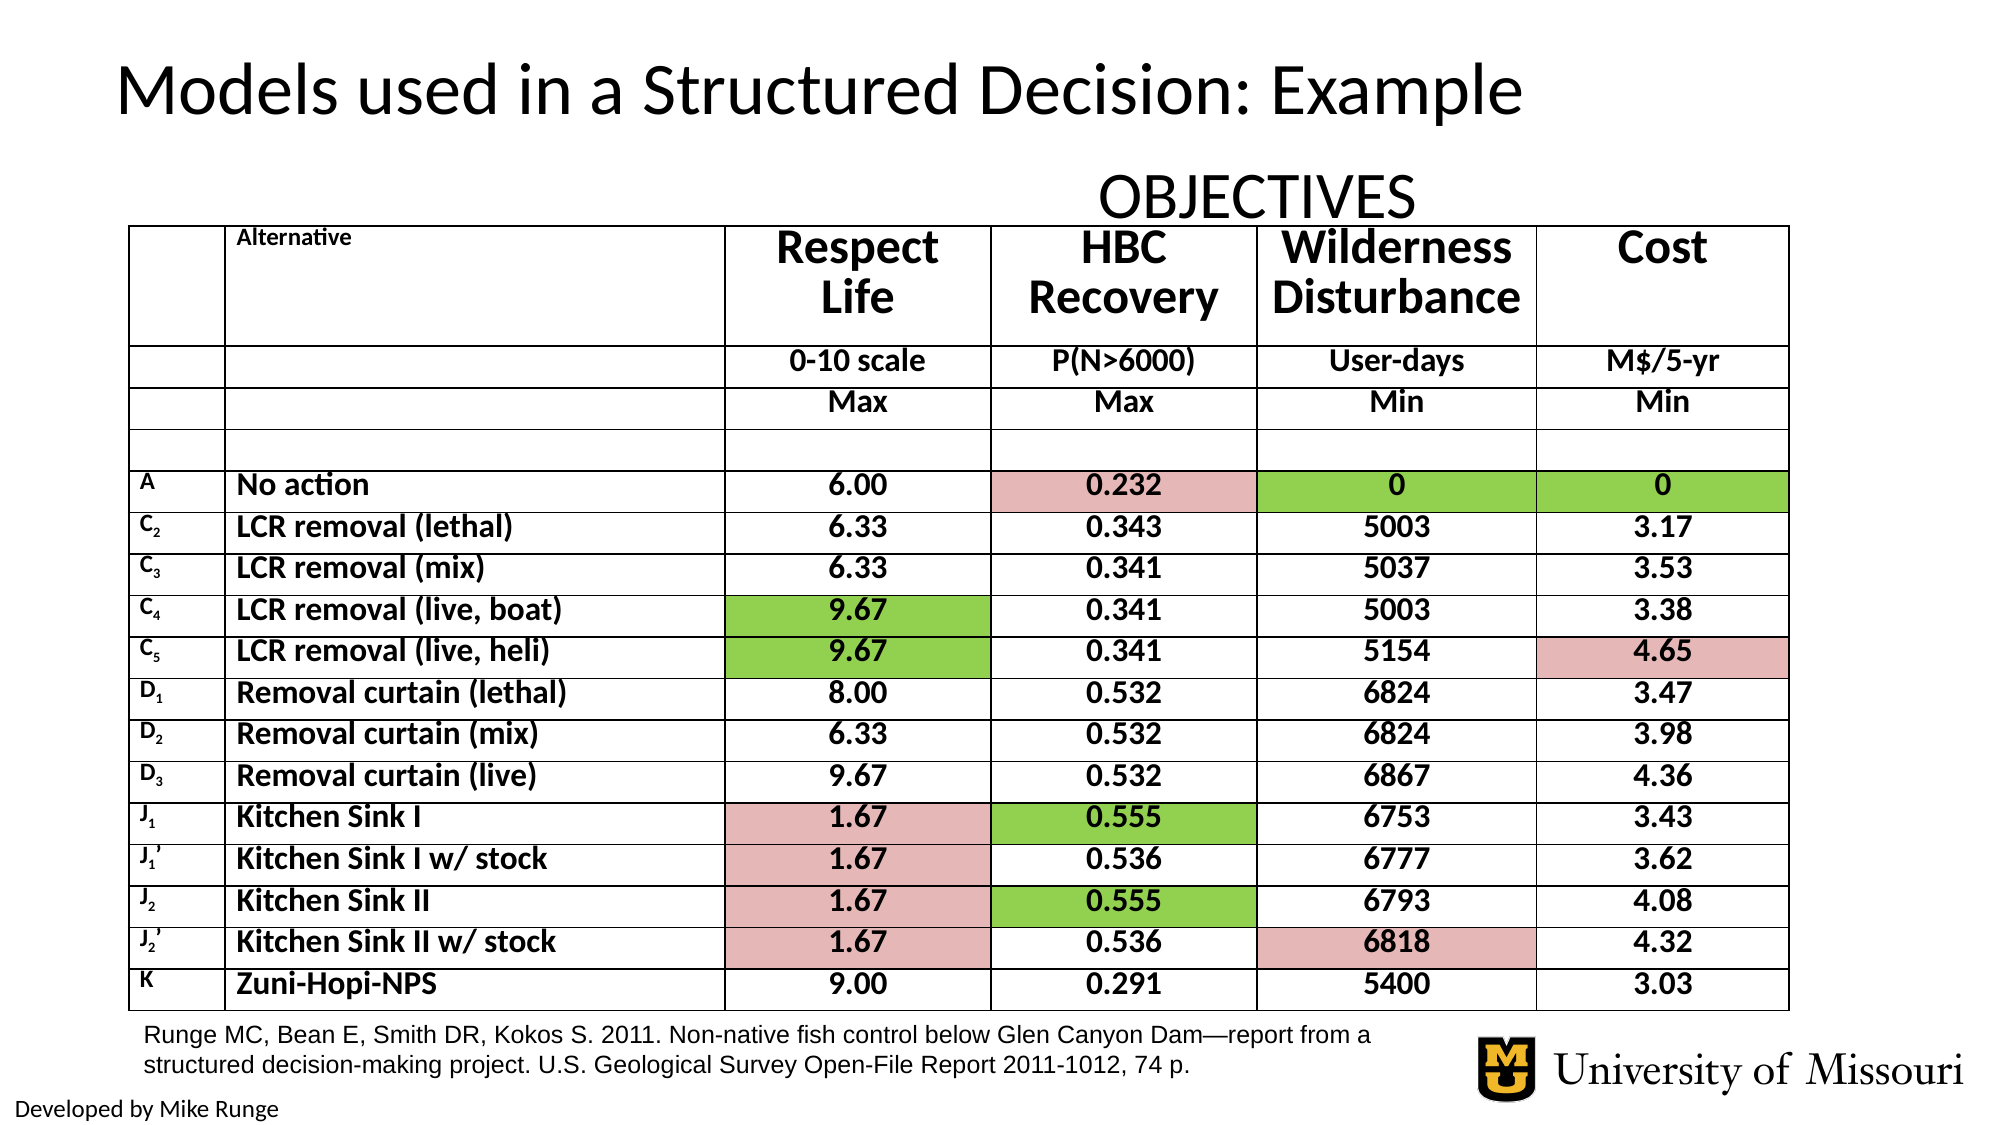

Models used in a Structured Decision: Example
OBJECTIVES
|  | Alternative | Respect Life | HBC Recovery | Wilderness Disturbance | Cost |
| --- | --- | --- | --- | --- | --- |
|  |  | 0-10 scale | P(N>6000) | User-days | M$/5-yr |
|  |  | Max | Max | Min | Min |
|  |  |  |  |  |  |
| A | No action | 6.00 | 0.232 | 0 | 0 |
| C2 | LCR removal (lethal) | 6.33 | 0.343 | 5003 | 3.17 |
| C3 | LCR removal (mix) | 6.33 | 0.341 | 5037 | 3.53 |
| C4 | LCR removal (live, boat) | 9.67 | 0.341 | 5003 | 3.38 |
| C5 | LCR removal (live, heli) | 9.67 | 0.341 | 5154 | 4.65 |
| D1 | Removal curtain (lethal) | 8.00 | 0.532 | 6824 | 3.47 |
| D2 | Removal curtain (mix) | 6.33 | 0.532 | 6824 | 3.98 |
| D3 | Removal curtain (live) | 9.67 | 0.532 | 6867 | 4.36 |
| J1 | Kitchen Sink I | 1.67 | 0.555 | 6753 | 3.43 |
| J1’ | Kitchen Sink I w/ stock | 1.67 | 0.536 | 6777 | 3.62 |
| J2 | Kitchen Sink II | 1.67 | 0.555 | 6793 | 4.08 |
| J2’ | Kitchen Sink II w/ stock | 1.67 | 0.536 | 6818 | 4.32 |
| K | Zuni-Hopi-NPS | 9.00 | 0.291 | 5400 | 3.03 |
Runge MC, Bean E, Smith DR, Kokos S. 2011. Non-native fish control below Glen Canyon Dam—report from a structured decision-making project. U.S. Geological Survey Open-File Report 2011-1012, 74 p.
Developed by Mike Runge